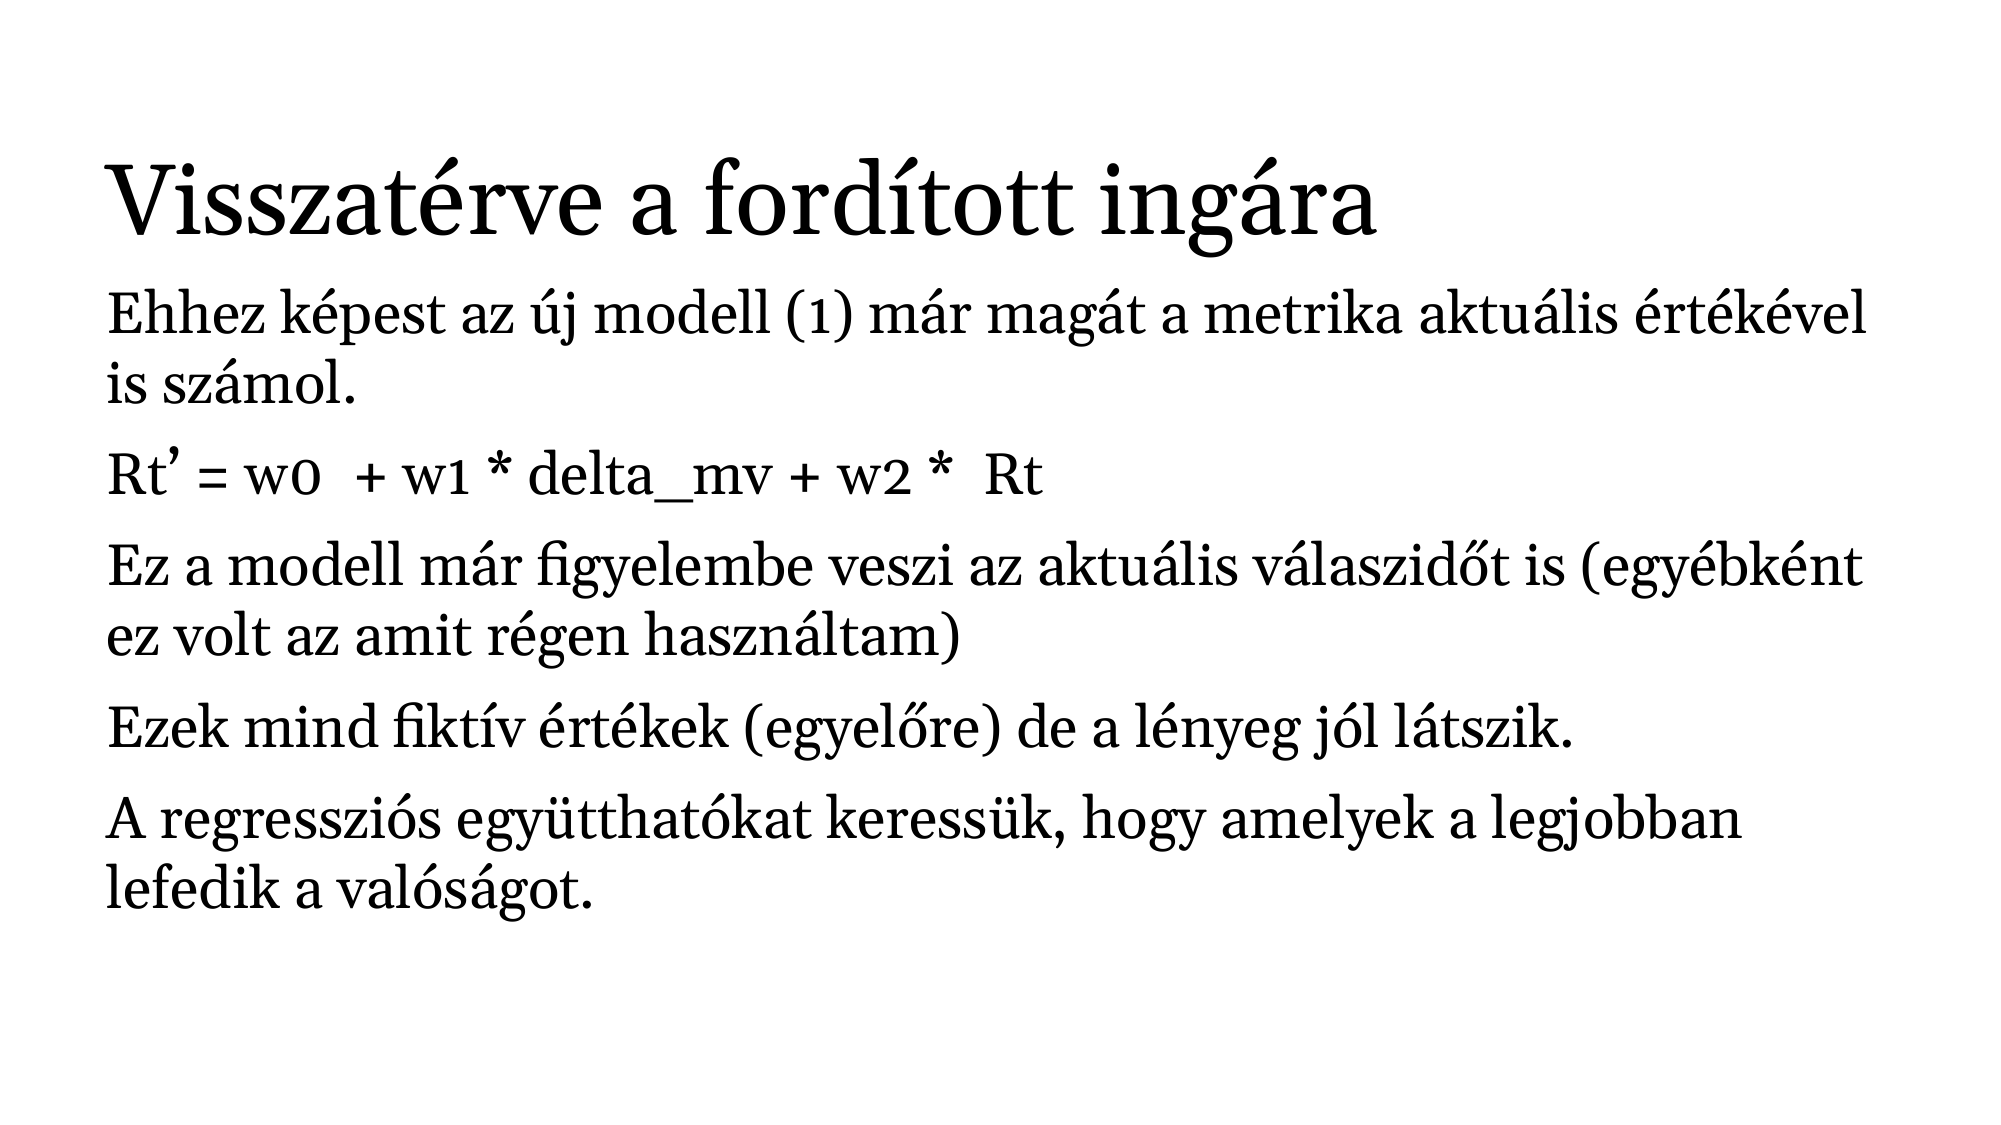

Visszatérve a fordított ingára
Ehhez képest az új modell (1) már magát a metrika aktuális értékével is számol.
Rt’ = w0  + w1 * delta_mv + w2 *  Rt
Ez a modell már figyelembe veszi az aktuális válaszidőt is (egyébként ez volt az amit régen használtam)
Pl.
Rt’ = 30 + (-200.1) * delta_mv + 1.2 * Rt
Ekkor pl. ha delta_mv = 2 és Rt = 1000 akkor
Rt’ = 30 + (-200.1) * 2 + 1.2 * 1000 = 839.2
Ezek mind fiktív értékek (egyelőre) de a lényeg jól látszik.
A regressziós együtthatókat keressük, hogy amelyek a legjobban lefedik a valóságot.